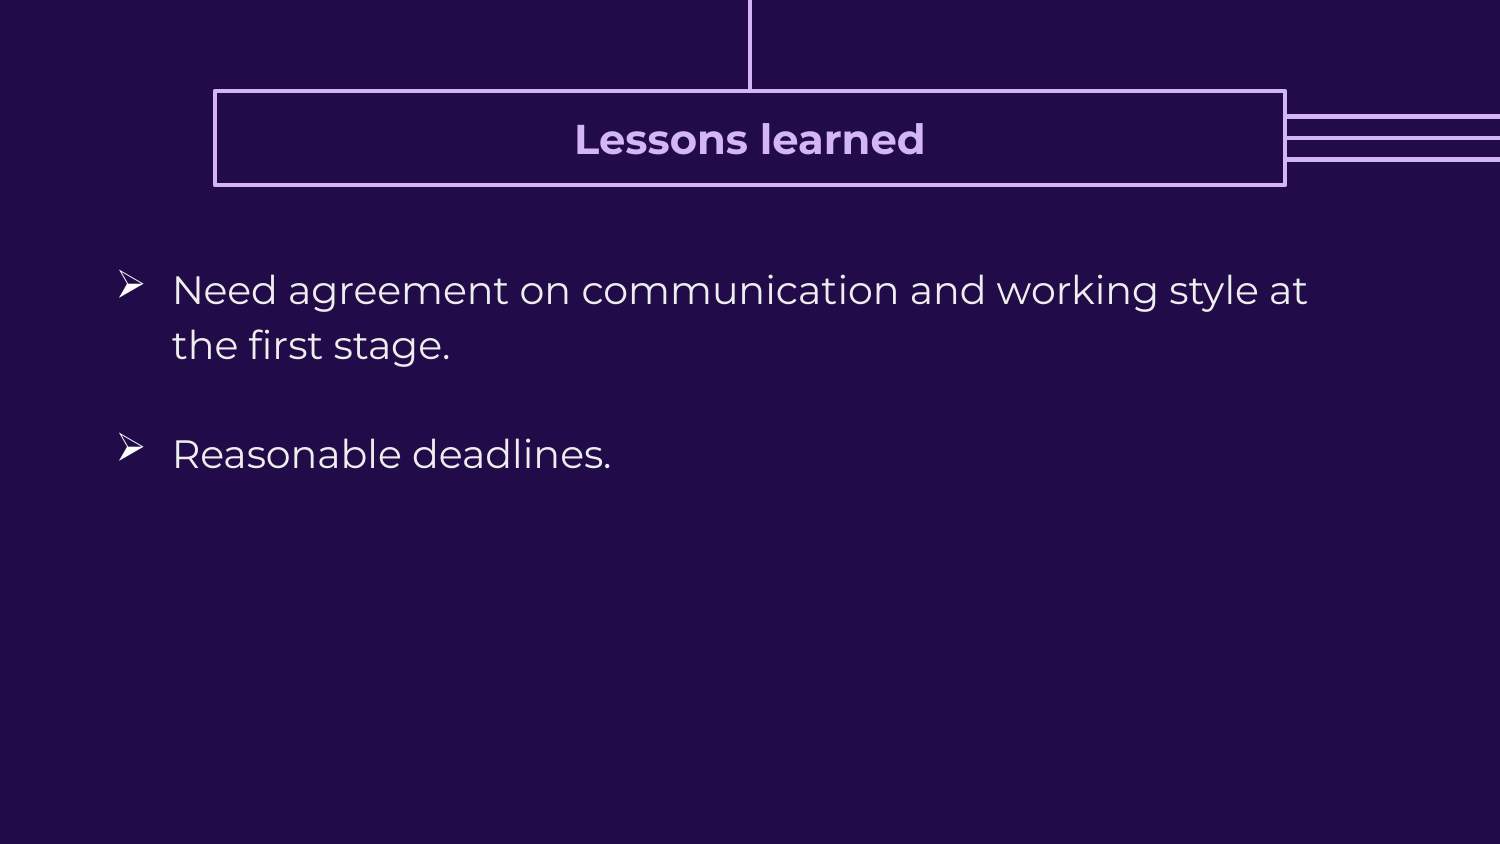

# Lessons learned
Need agreement on communication and working style at the first stage.

Reasonable deadlines.